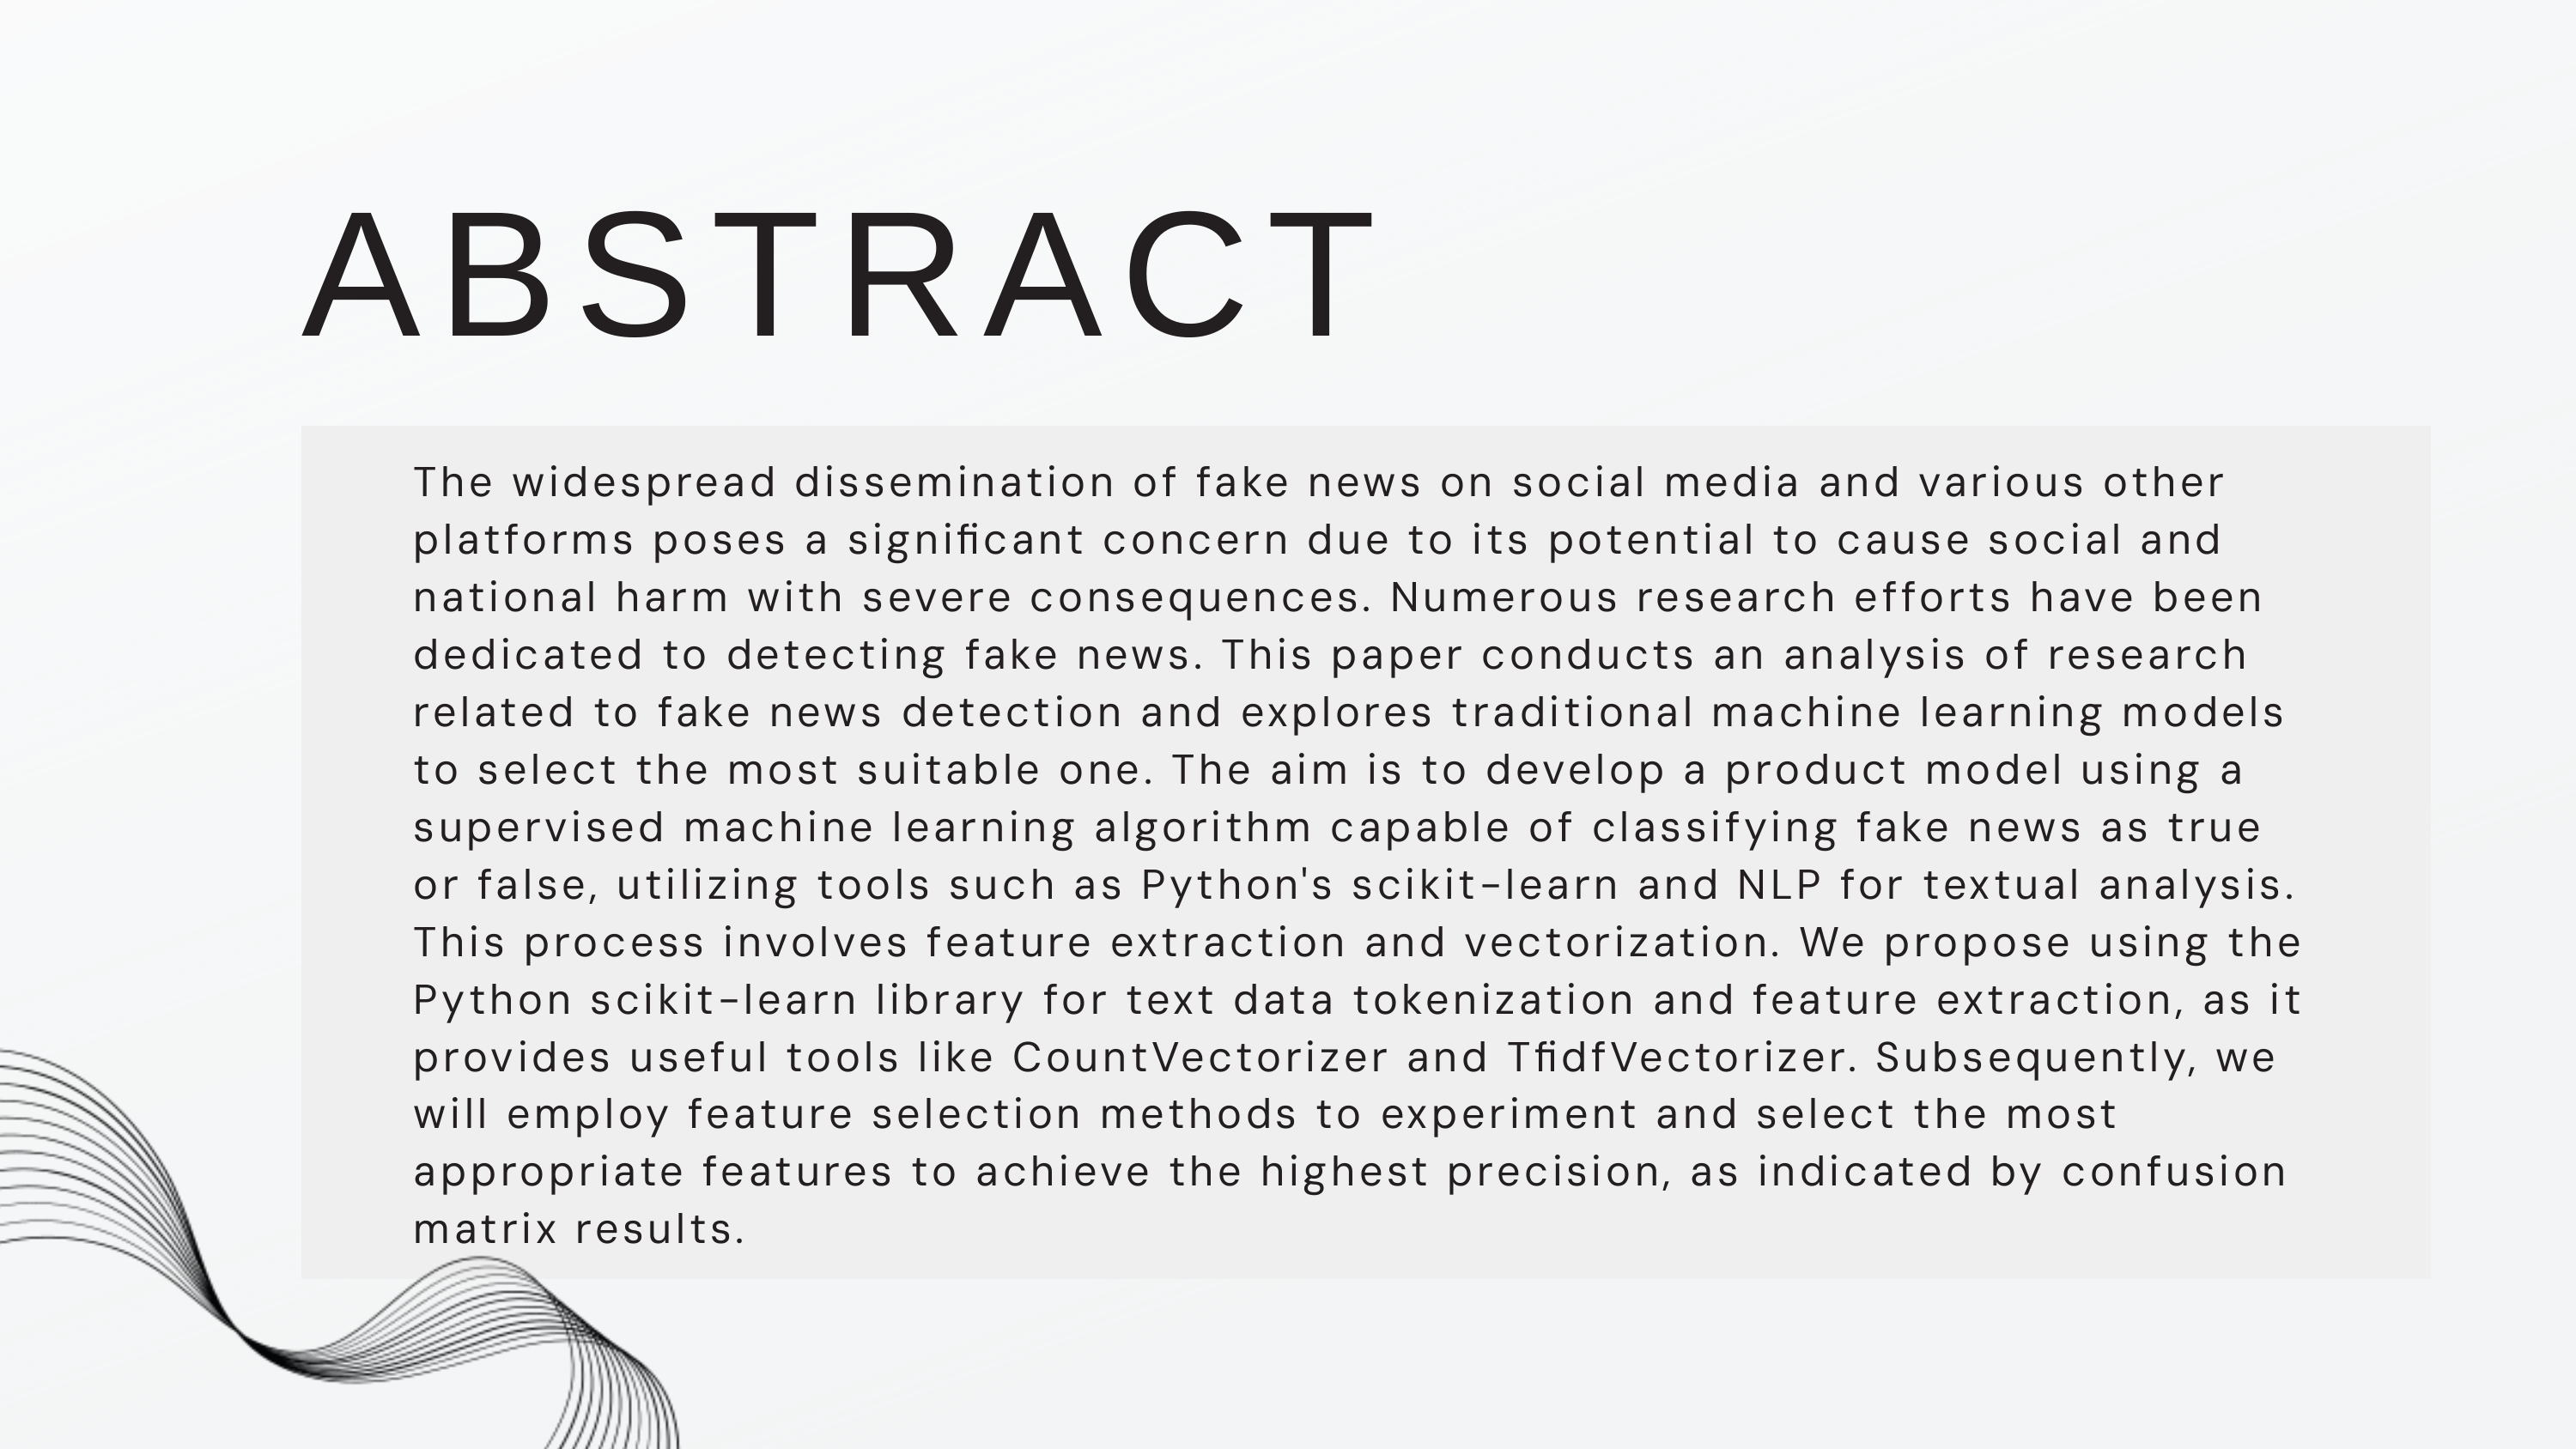

ABSTRACT

The widespread dissemination of fake news on social media and various other platforms poses a significant concern due to its potential to cause social and national harm with severe consequences. Numerous research efforts have been dedicated to detecting fake news. This paper conducts an analysis of research related to fake news detection and explores traditional machine learning models to select the most suitable one. The aim is to develop a product model using a supervised machine learning algorithm capable of classifying fake news as true or false, utilizing tools such as Python's scikit-learn and NLP for textual analysis. This process involves feature extraction and vectorization. We propose using the Python scikit-learn library for text data tokenization and feature extraction, as it provides useful tools like CountVectorizer and TfidfVectorizer. Subsequently, we will employ feature selection methods to experiment and select the most appropriate features to achieve the highest precision, as indicated by confusion matrix results.